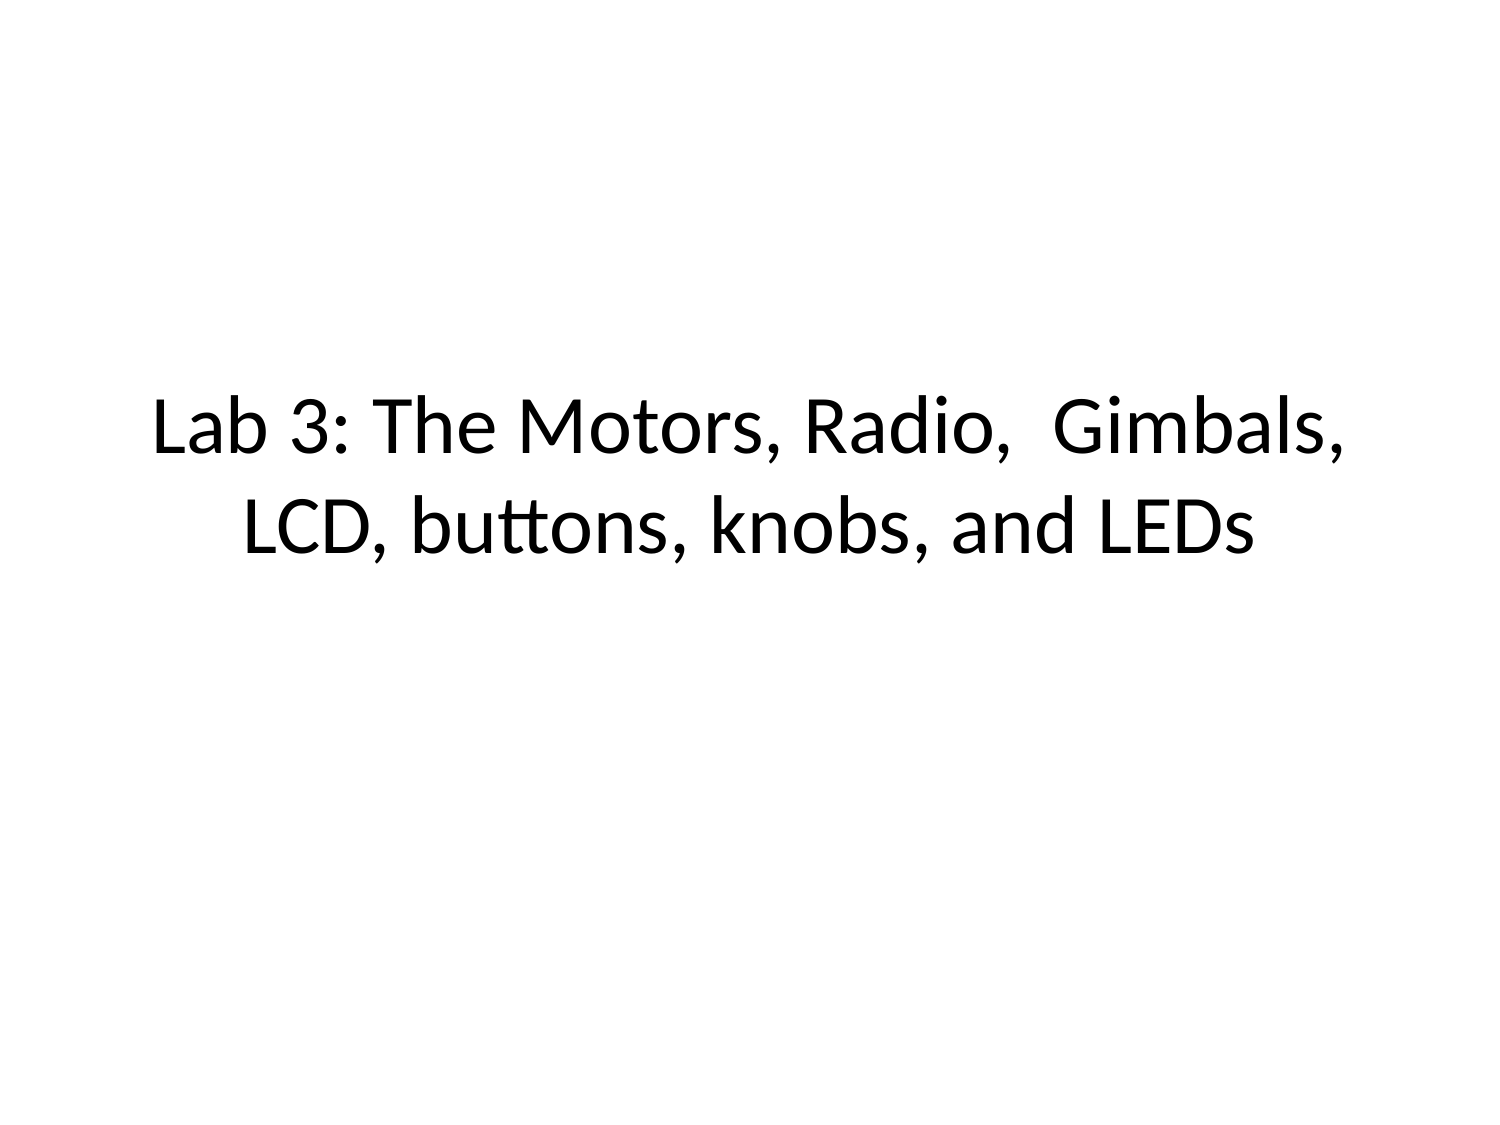

# Lab 3: The Motors, Radio,  Gimbals, LCD, buttons, knobs, and LEDs